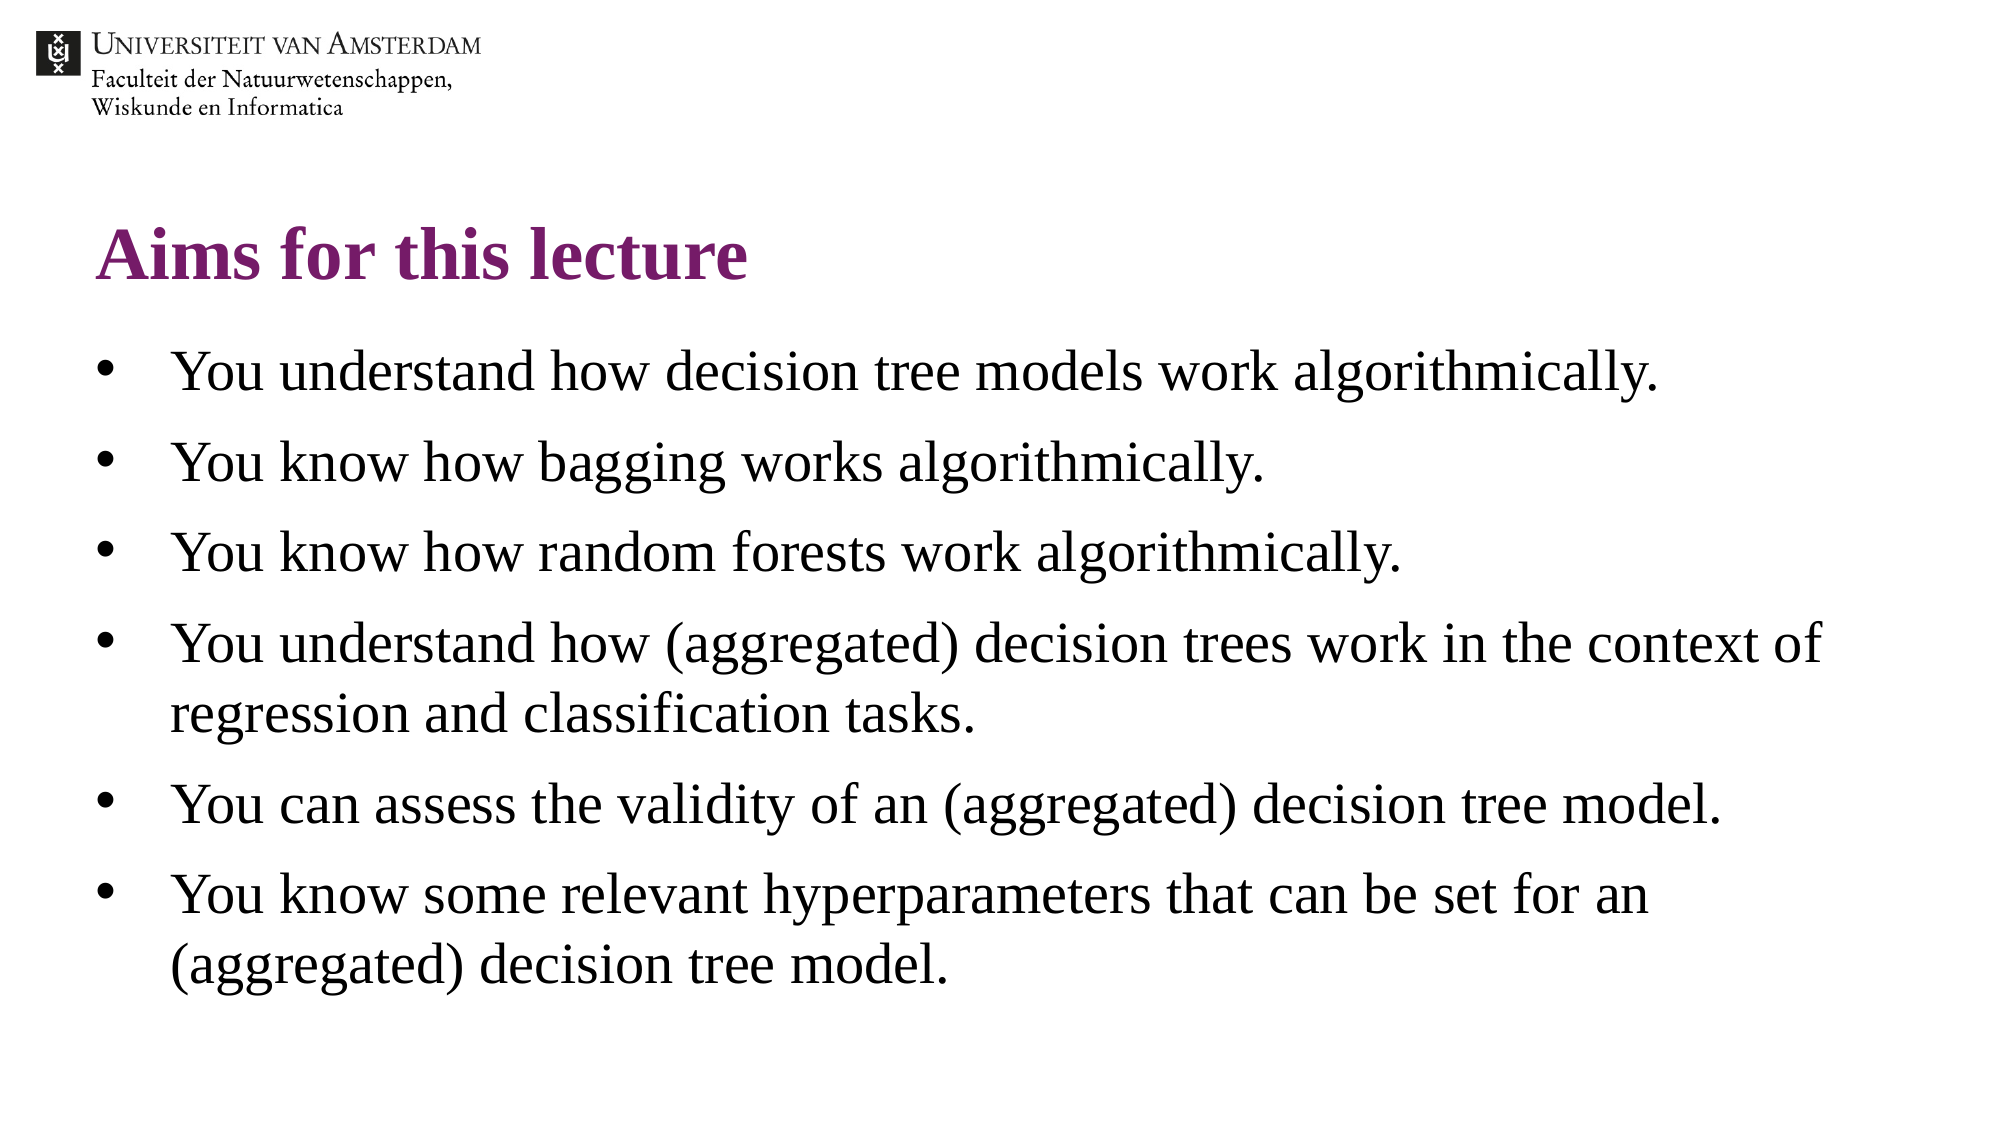

# Aims for this lecture
You understand how decision tree models work algorithmically.
You know how bagging works algorithmically.
You know how random forests work algorithmically.
You understand how (aggregated) decision trees work in the context of regression and classification tasks.
You can assess the validity of an (aggregated) decision tree model.
You know some relevant hyperparameters that can be set for an (aggregated) decision tree model.